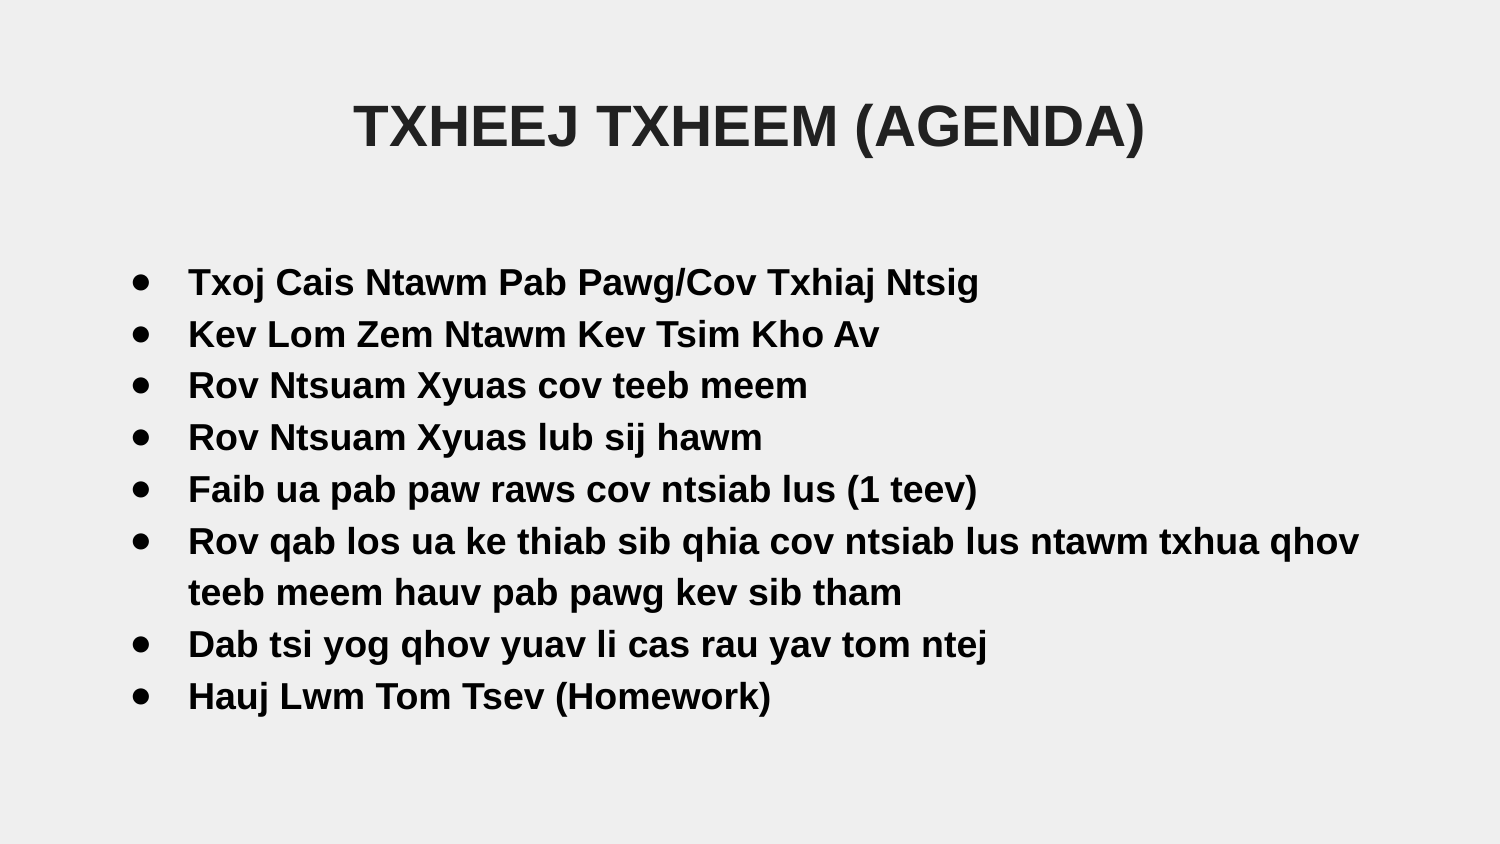

# TXHEEJ TXHEEM (AGENDA)
Txoj Cais Ntawm Pab Pawg/Cov Txhiaj Ntsig
Kev Lom Zem Ntawm Kev Tsim Kho Av
Rov Ntsuam Xyuas cov teeb meem
Rov Ntsuam Xyuas lub sij hawm
Faib ua pab paw raws cov ntsiab lus (1 teev)
Rov qab los ua ke thiab sib qhia cov ntsiab lus ntawm txhua qhov teeb meem hauv pab pawg kev sib tham
Dab tsi yog qhov yuav li cas rau yav tom ntej
Hauj Lwm Tom Tsev (Homework)